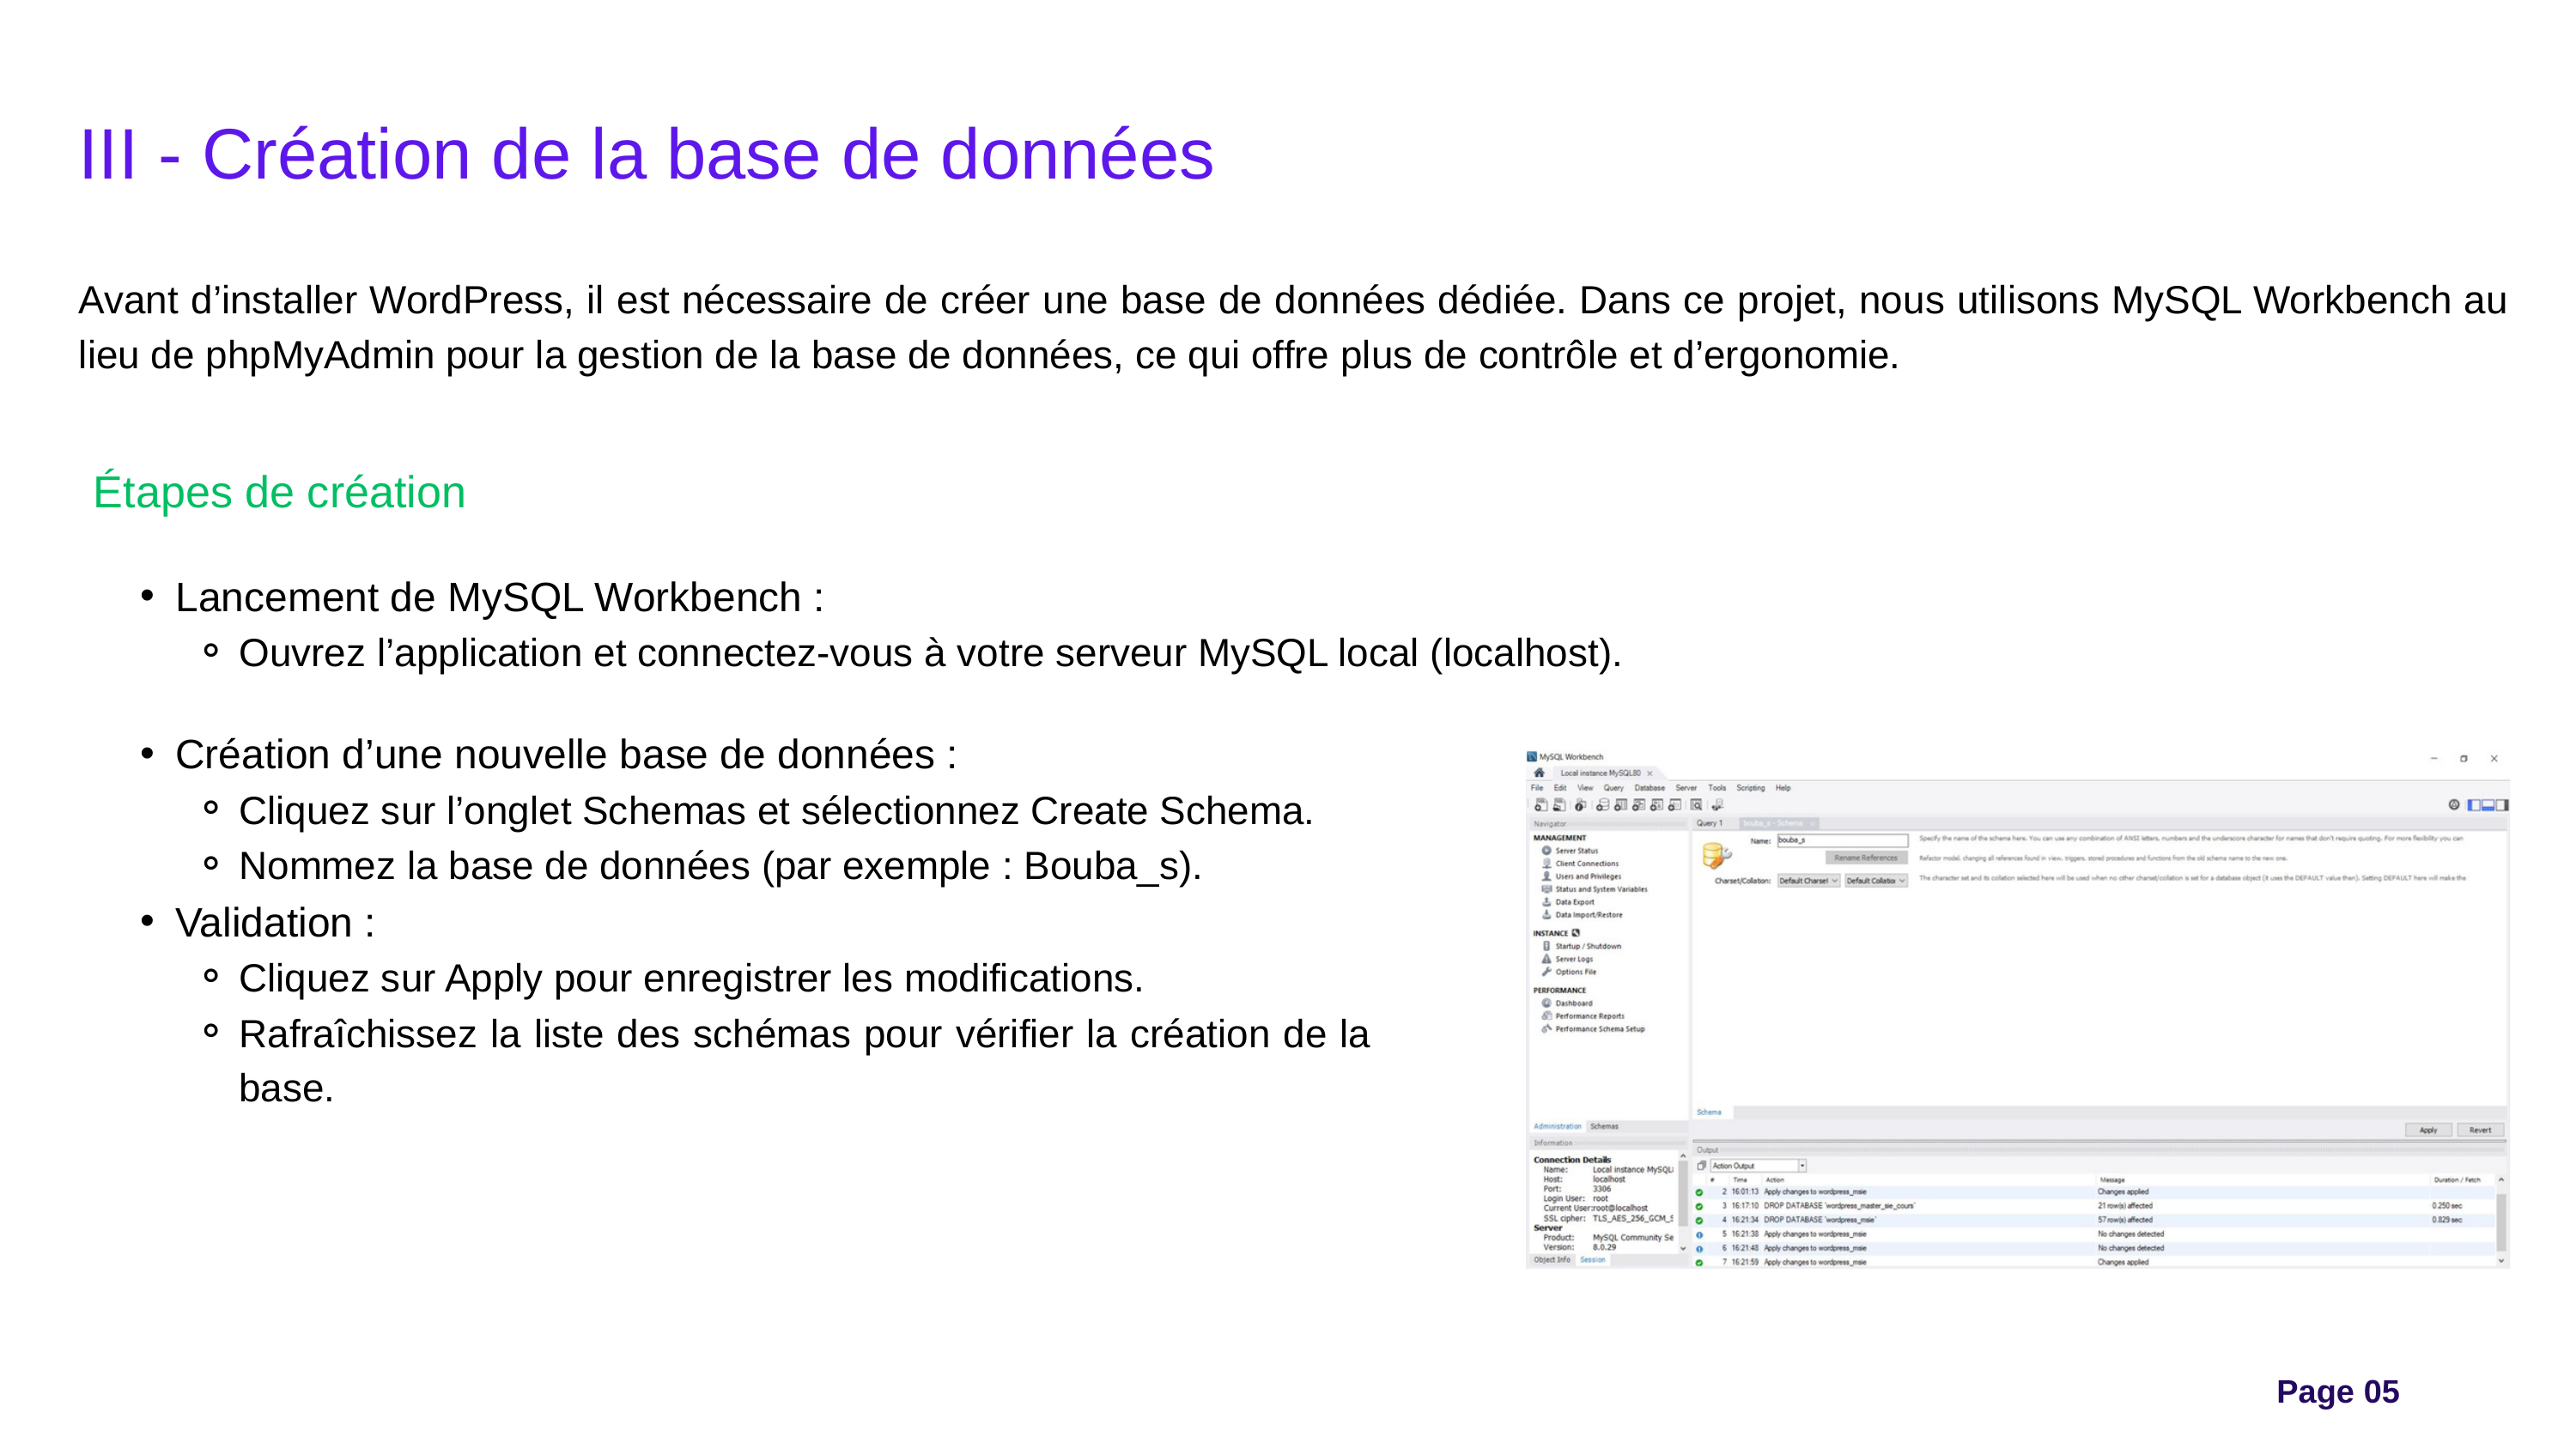

III - Création de la base de données
Avant d’installer WordPress, il est nécessaire de créer une base de données dédiée. Dans ce projet, nous utilisons MySQL Workbench au lieu de phpMyAdmin pour la gestion de la base de données, ce qui offre plus de contrôle et d’ergonomie.
Étapes de création
Lancement de MySQL Workbench :
Ouvrez l’application et connectez-vous à votre serveur MySQL local (localhost).
Création d’une nouvelle base de données :
Cliquez sur l’onglet Schemas et sélectionnez Create Schema.
Nommez la base de données (par exemple : Bouba_s).
Validation :
Cliquez sur Apply pour enregistrer les modifications.
Rafraîchissez la liste des schémas pour vérifier la création de la base.

Page 05